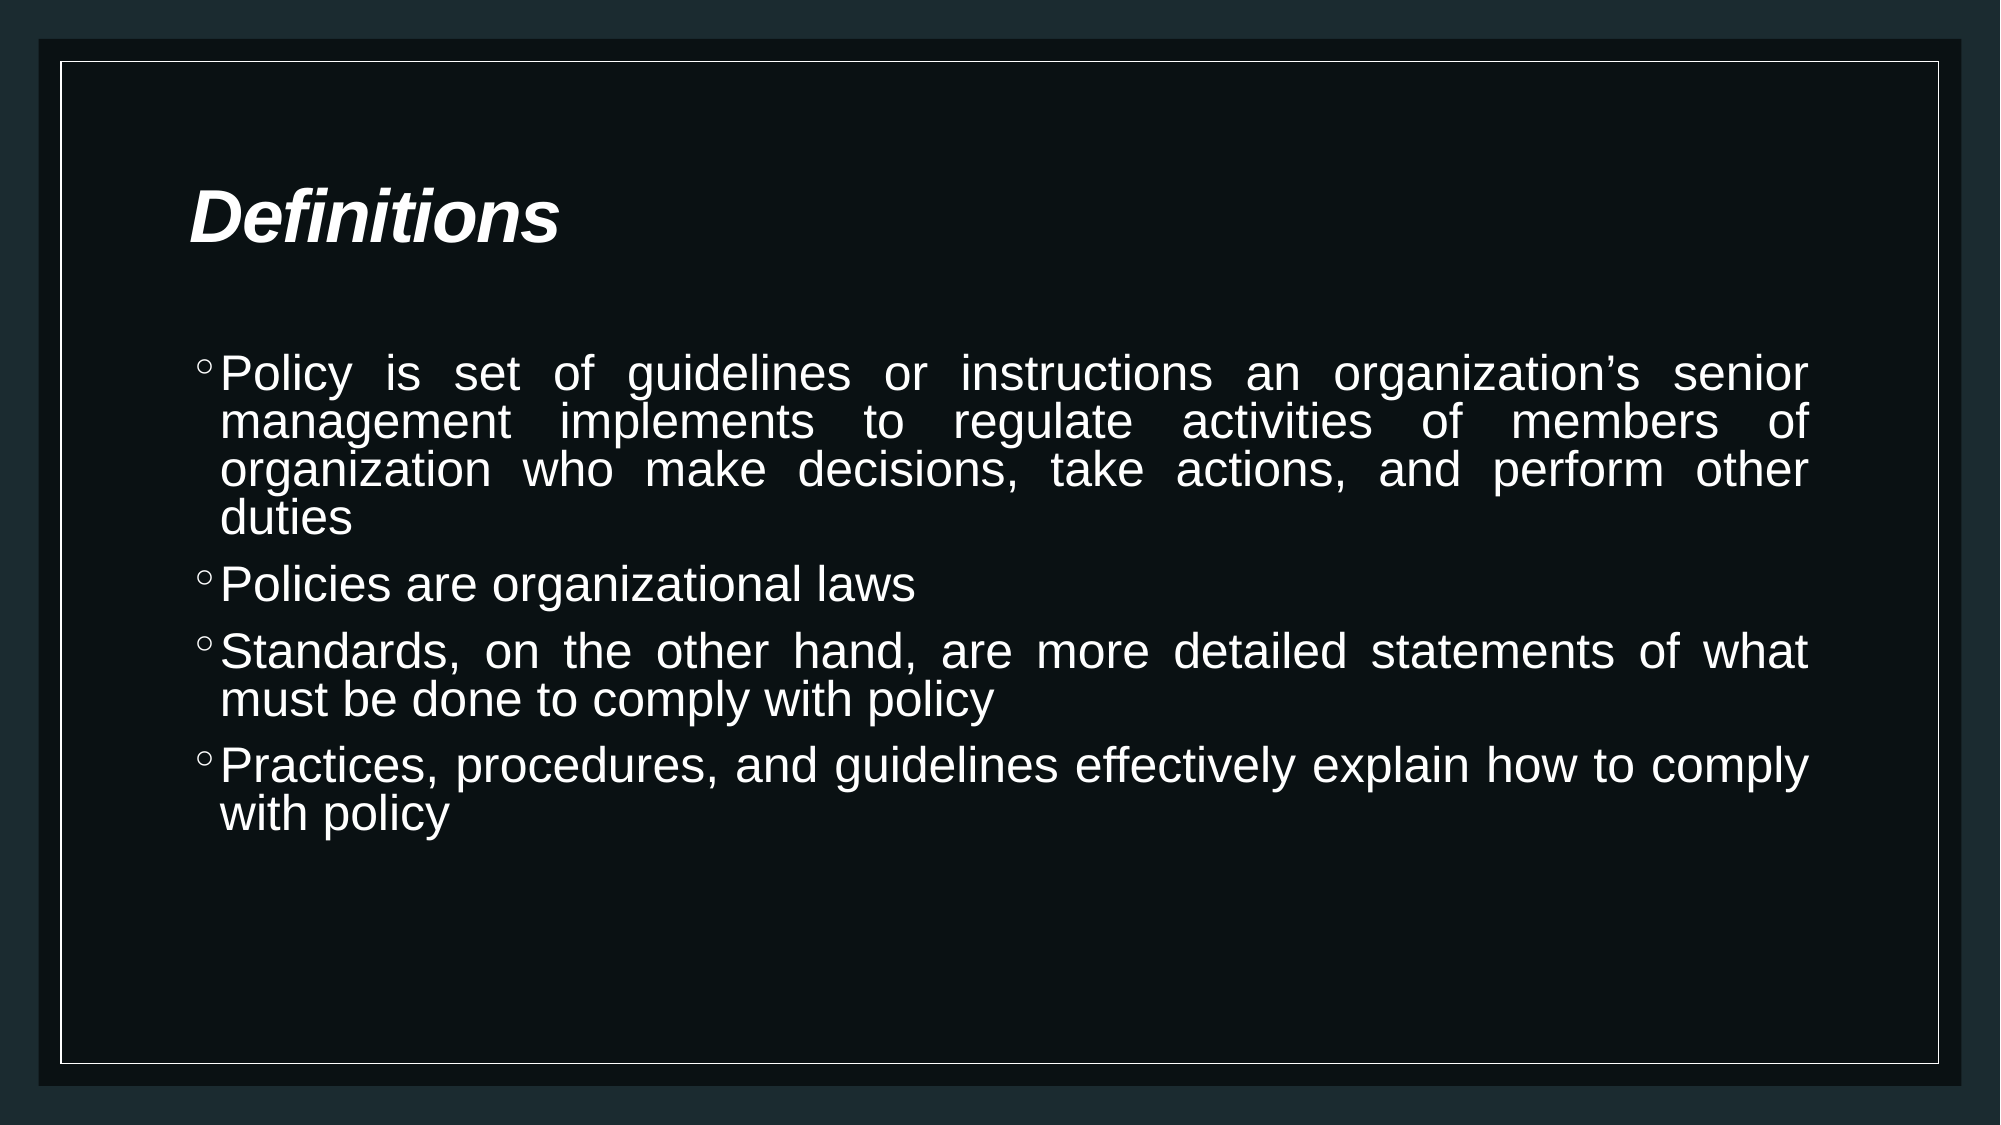

# Definitions
Policy is set of guidelines or instructions an organization’s senior management implements to regulate activities of members of organization who make decisions, take actions, and perform other duties
Policies are organizational laws
Standards, on the other hand, are more detailed statements of what must be done to comply with policy
Practices, procedures, and guidelines effectively explain how to comply with policy